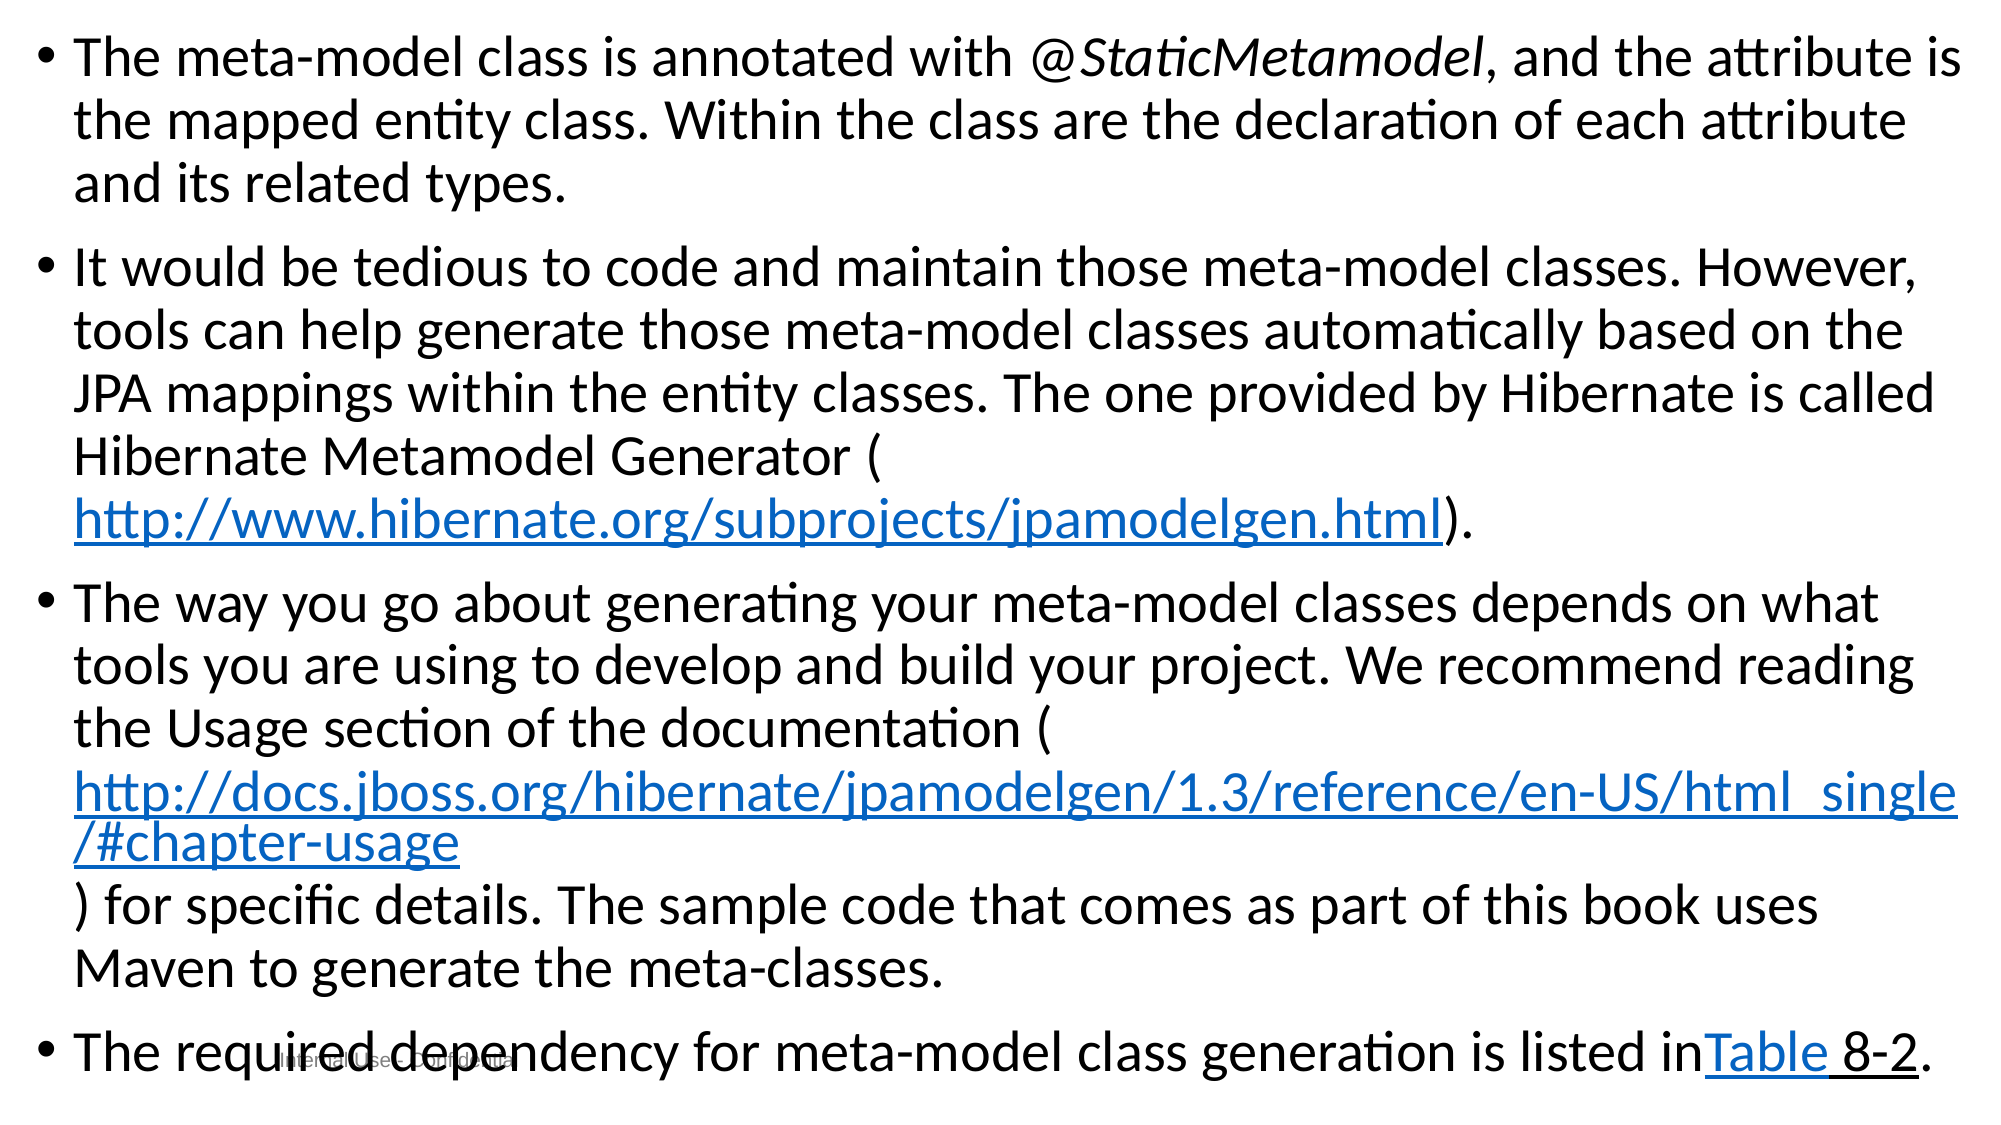

The meta-model class is annotated with @StaticMetamodel, and the attribute is the mapped entity class. Within the class are the declaration of each attribute and its related types.
It would be tedious to code and maintain those meta-model classes. However, tools can help generate those meta-model classes automatically based on the JPA mappings within the entity classes. The one provided by Hibernate is called Hibernate Metamodel Generator (http://www.hibernate.org/subprojects/jpamodelgen.html).
The way you go about generating your meta-model classes depends on what tools you are using to develop and build your project. We recommend reading the Usage section of the documentation (http://docs.jboss.org/hibernate/jpamodelgen/1.3/reference/en-US/html_single/#chapter-usage) for specific details. The sample code that comes as part of this book uses Maven to generate the meta-classes.
The required dependency for meta-model class generation is listed inTable 8-2.